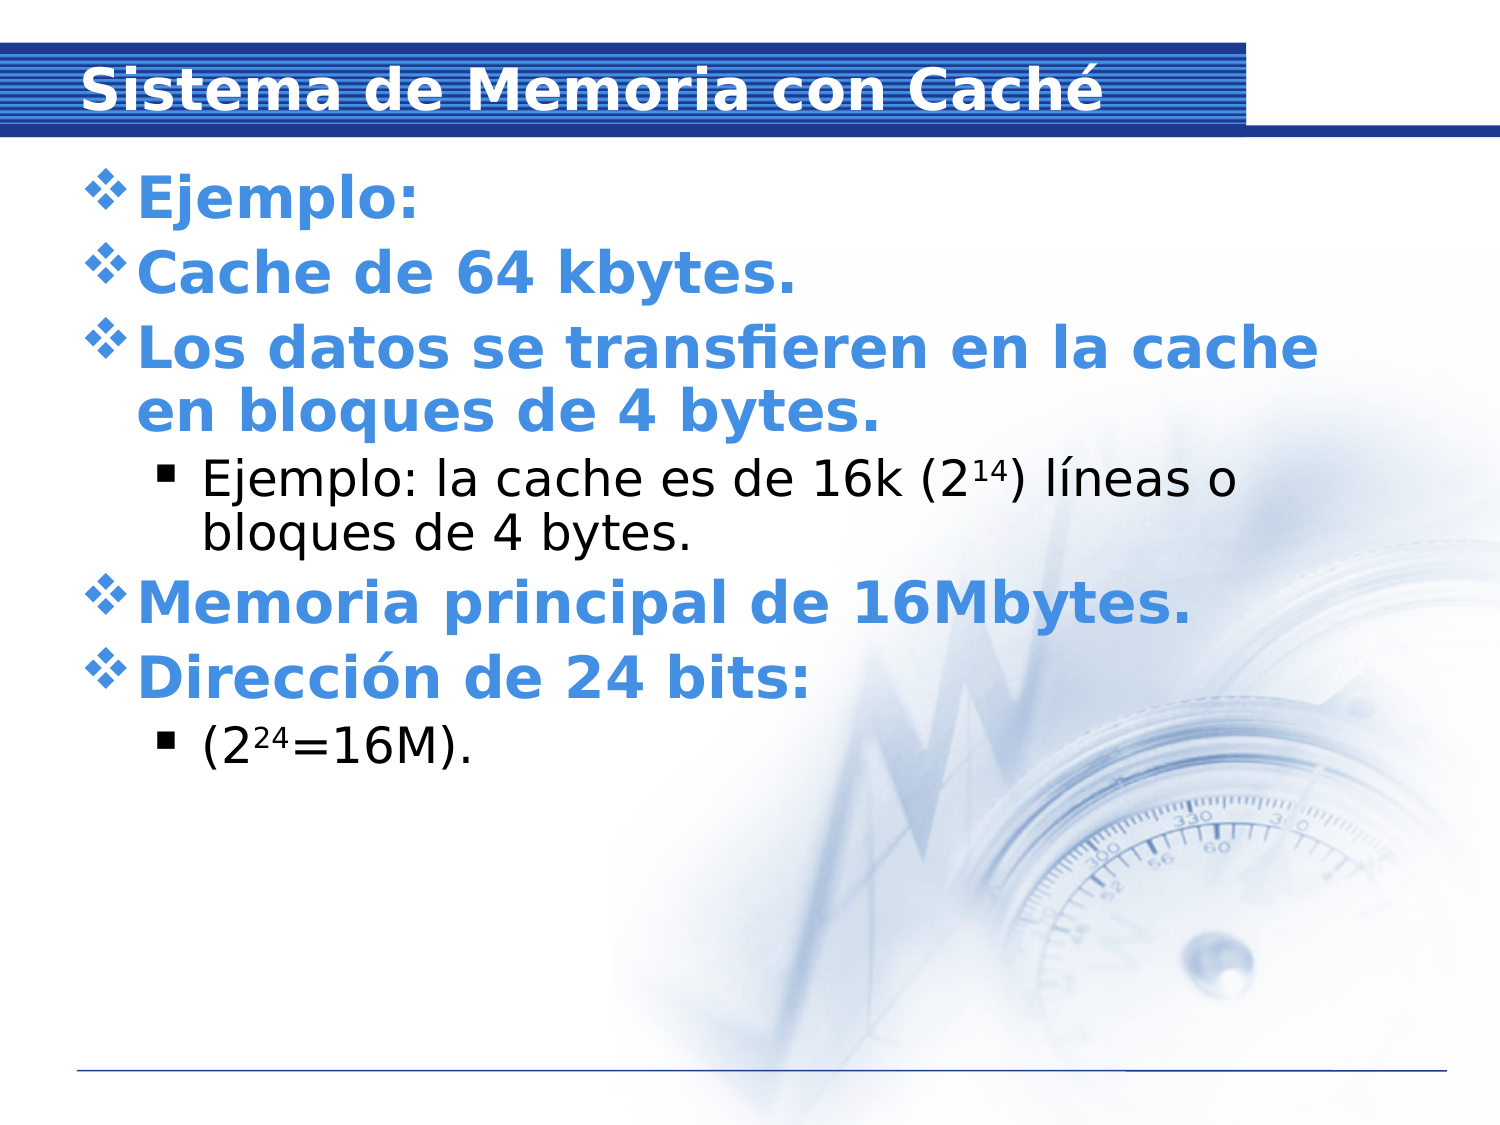

# Sistema de Memoria con Caché
Ejemplo:
Cache de 64 kbytes.
Los datos se transfieren en la cache en bloques de 4 bytes.
Ejemplo: la cache es de 16k (214) líneas o bloques de 4 bytes.
Memoria principal de 16Mbytes.
Dirección de 24 bits:
(224=16M).